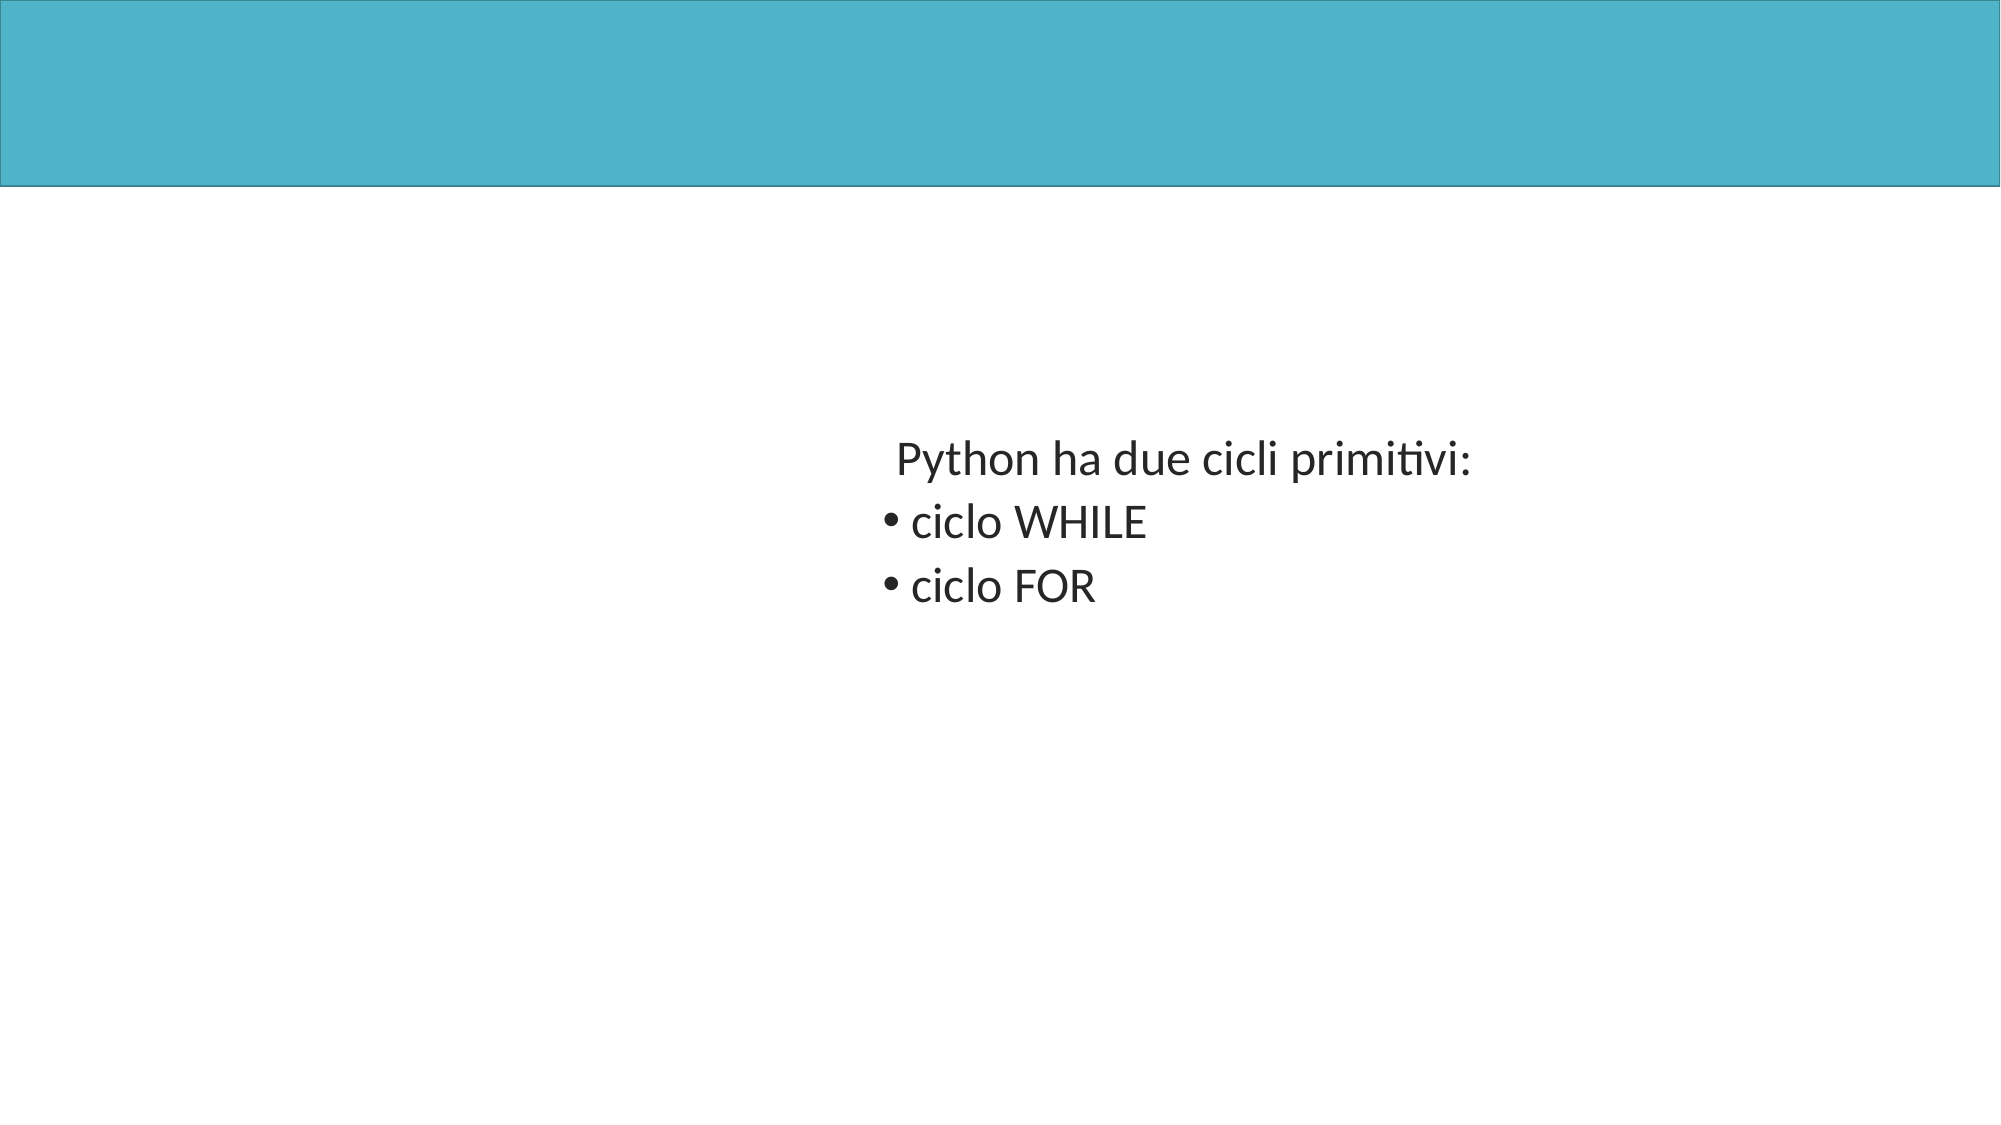

# I CICLI IN PYTHON
Python ha due cicli primitivi:
 ciclo WHILE
 ciclo FOR